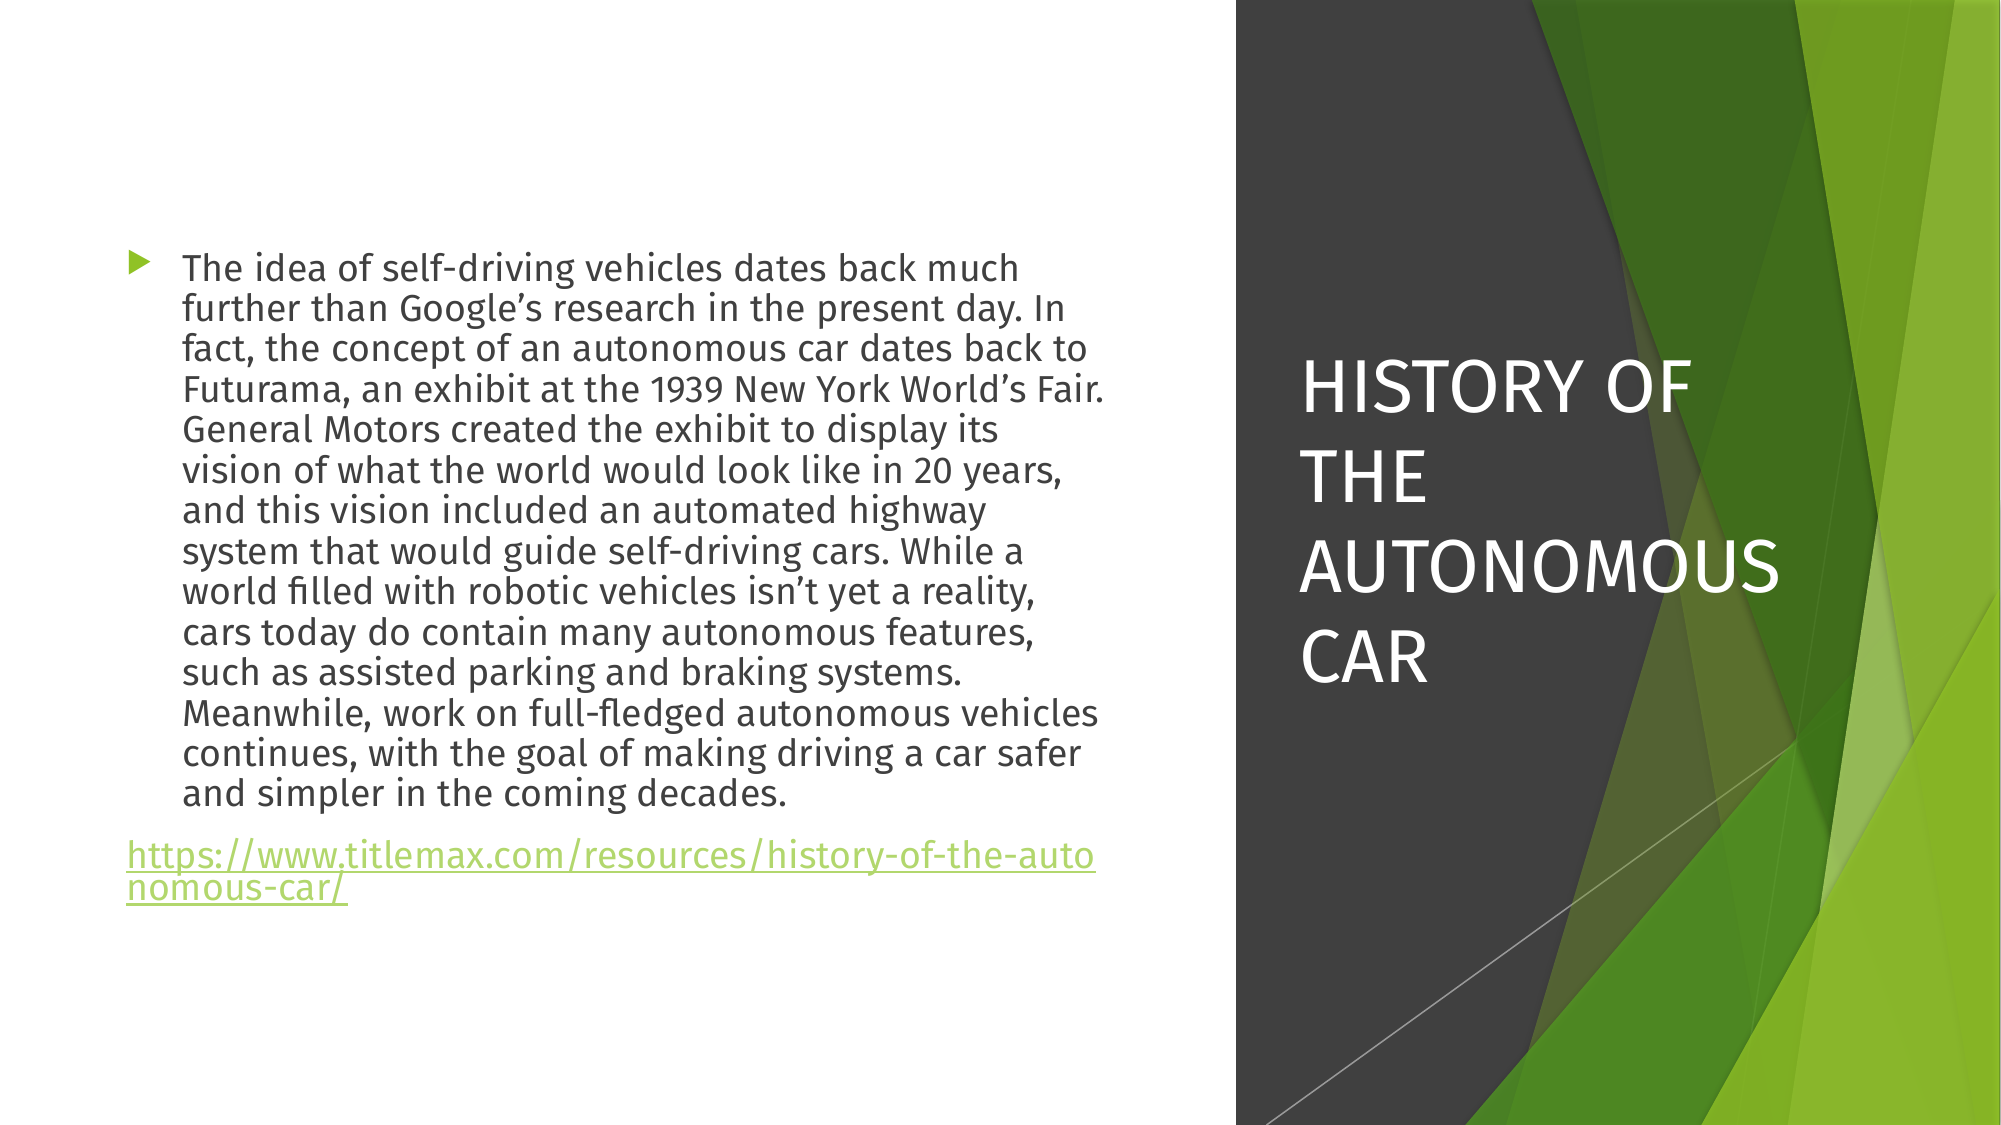

The idea of self-driving vehicles dates back much further than Google’s research in the present day. In fact, the concept of an autonomous car dates back to Futurama, an exhibit at the 1939 New York World’s Fair. General Motors created the exhibit to display its vision of what the world would look like in 20 years, and this vision included an automated highway system that would guide self-driving cars. While a world filled with robotic vehicles isn’t yet a reality, cars today do contain many autonomous features, such as assisted parking and braking systems. Meanwhile, work on full-fledged autonomous vehicles continues, with the goal of making driving a car safer and simpler in the coming decades.
https://www.titlemax.com/resources/history-of-the-autonomous-car/
# HISTORY OF THE AUTONOMOUS CAR